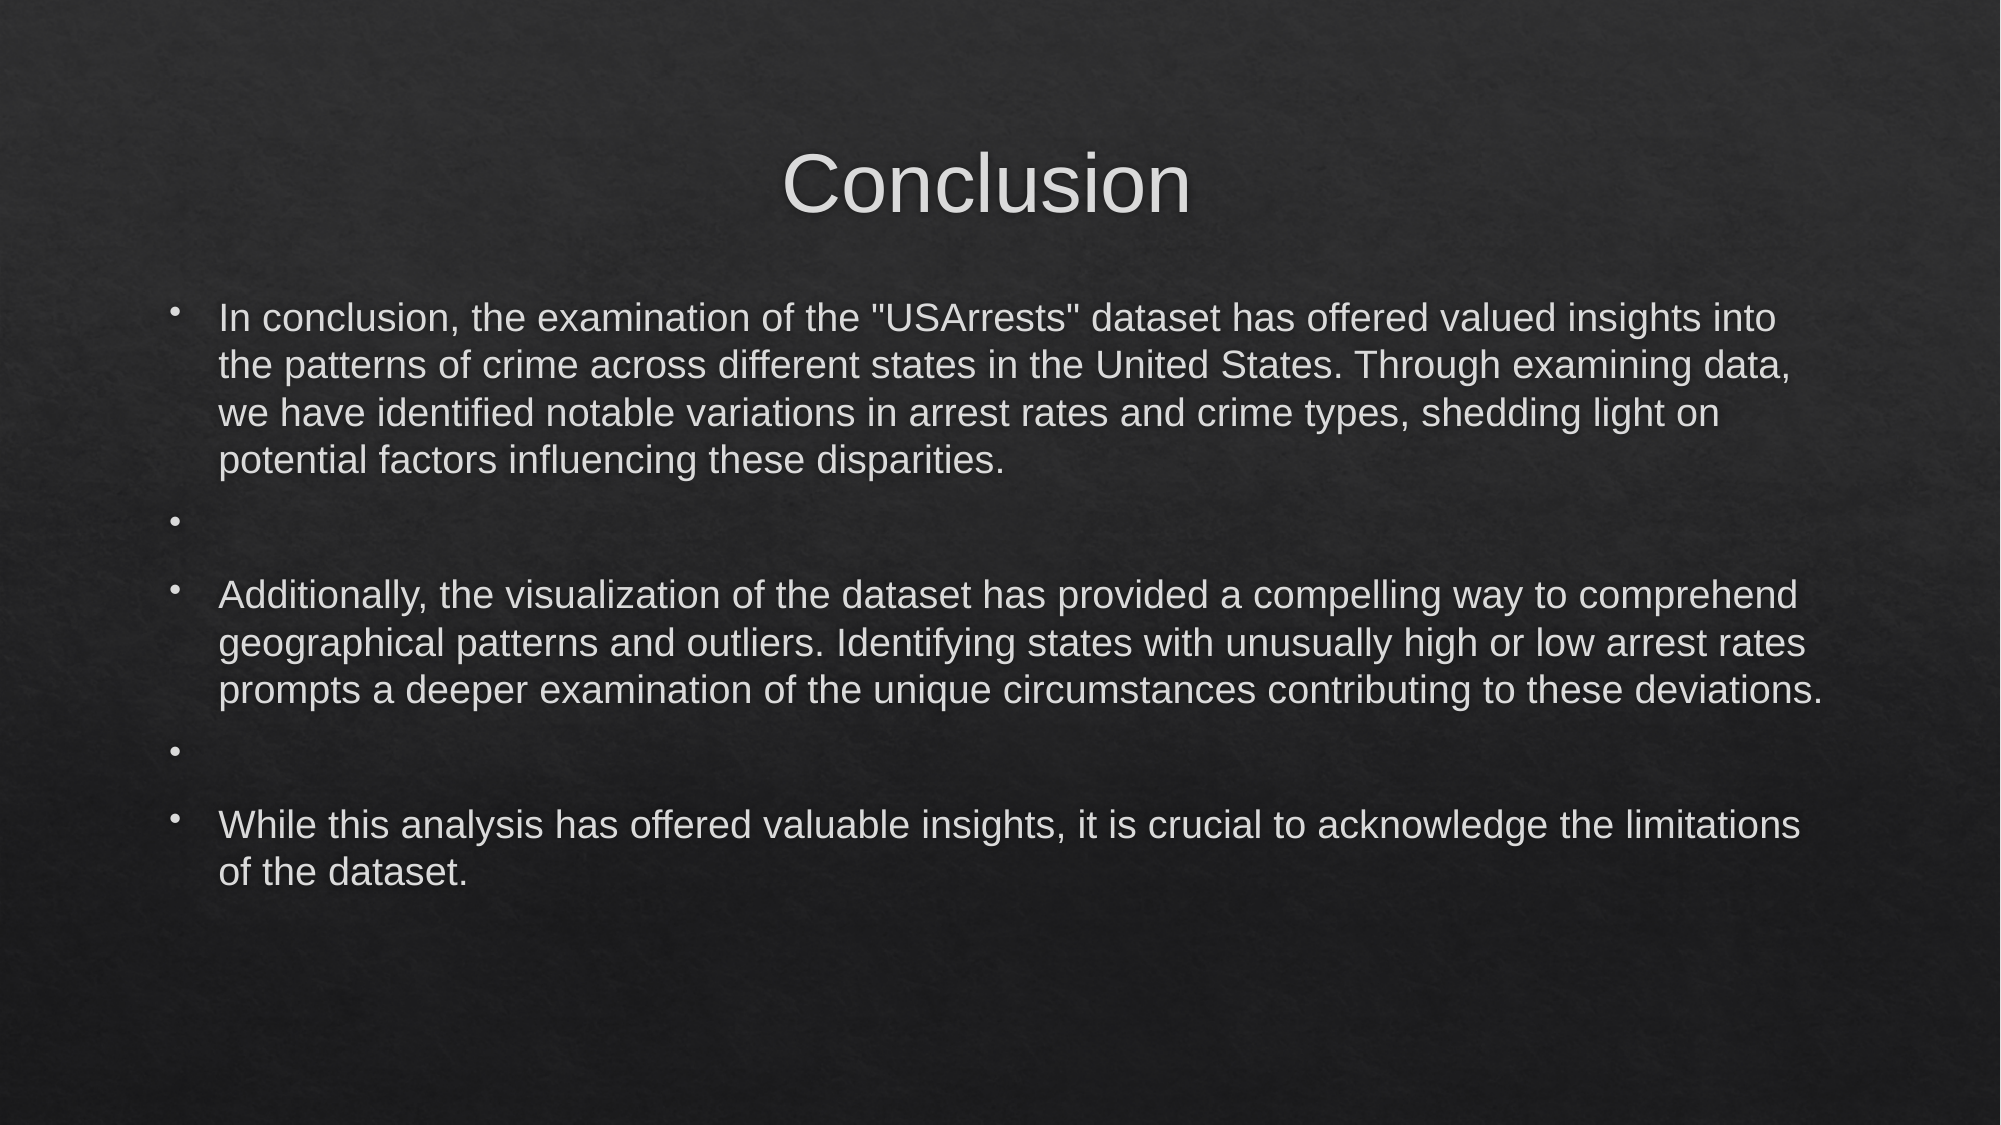

# Conclusion
In conclusion, the examination of the "USArrests" dataset has offered valued insights into the patterns of crime across different states in the United States. Through examining data, we have identified notable variations in arrest rates and crime types, shedding light on potential factors influencing these disparities.

Additionally, the visualization of the dataset has provided a compelling way to comprehend geographical patterns and outliers. Identifying states with unusually high or low arrest rates prompts a deeper examination of the unique circumstances contributing to these deviations.

While this analysis has offered valuable insights, it is crucial to acknowledge the limitations of the dataset.